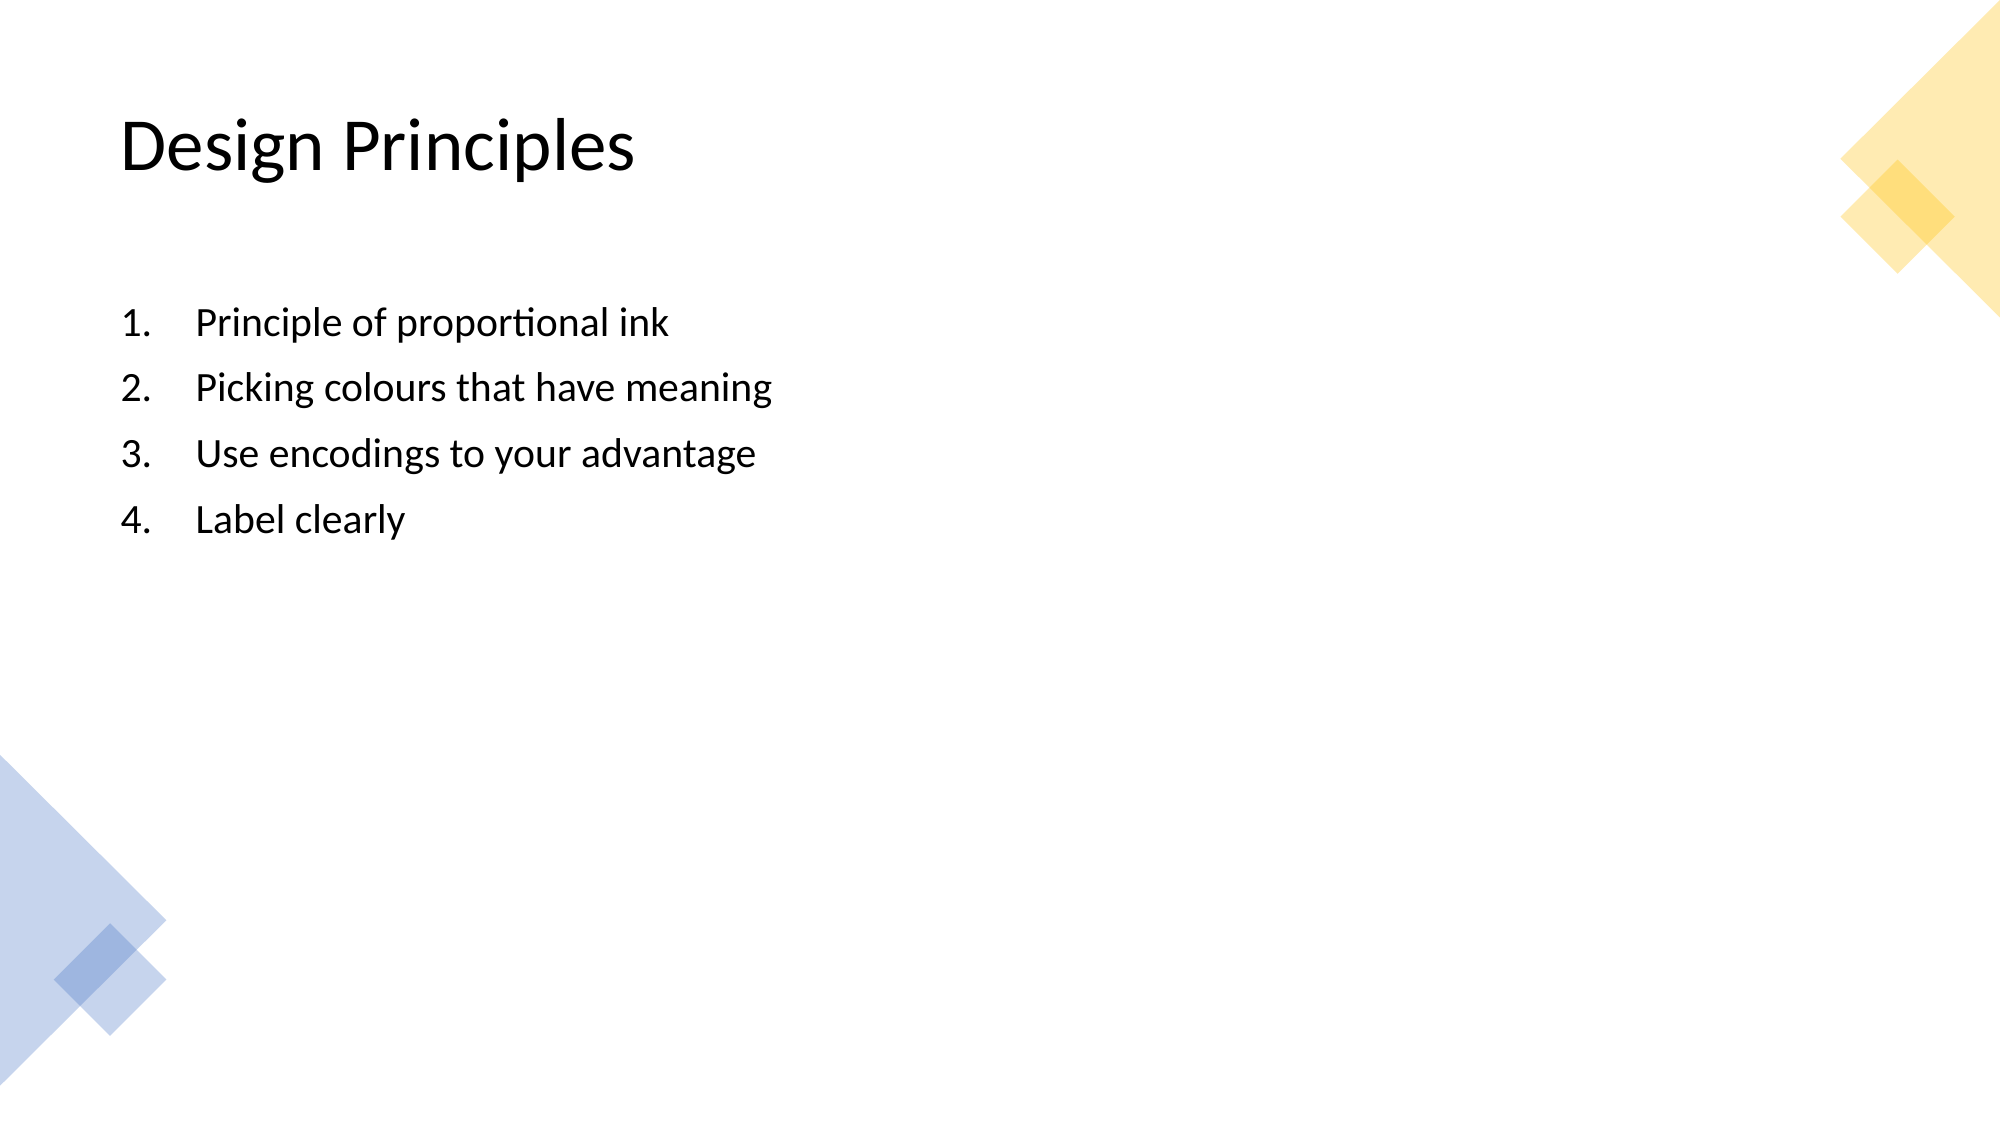

# Design Principles
Principle of proportional ink
Picking colours that have meaning
Use encodings to your advantage
Label clearly